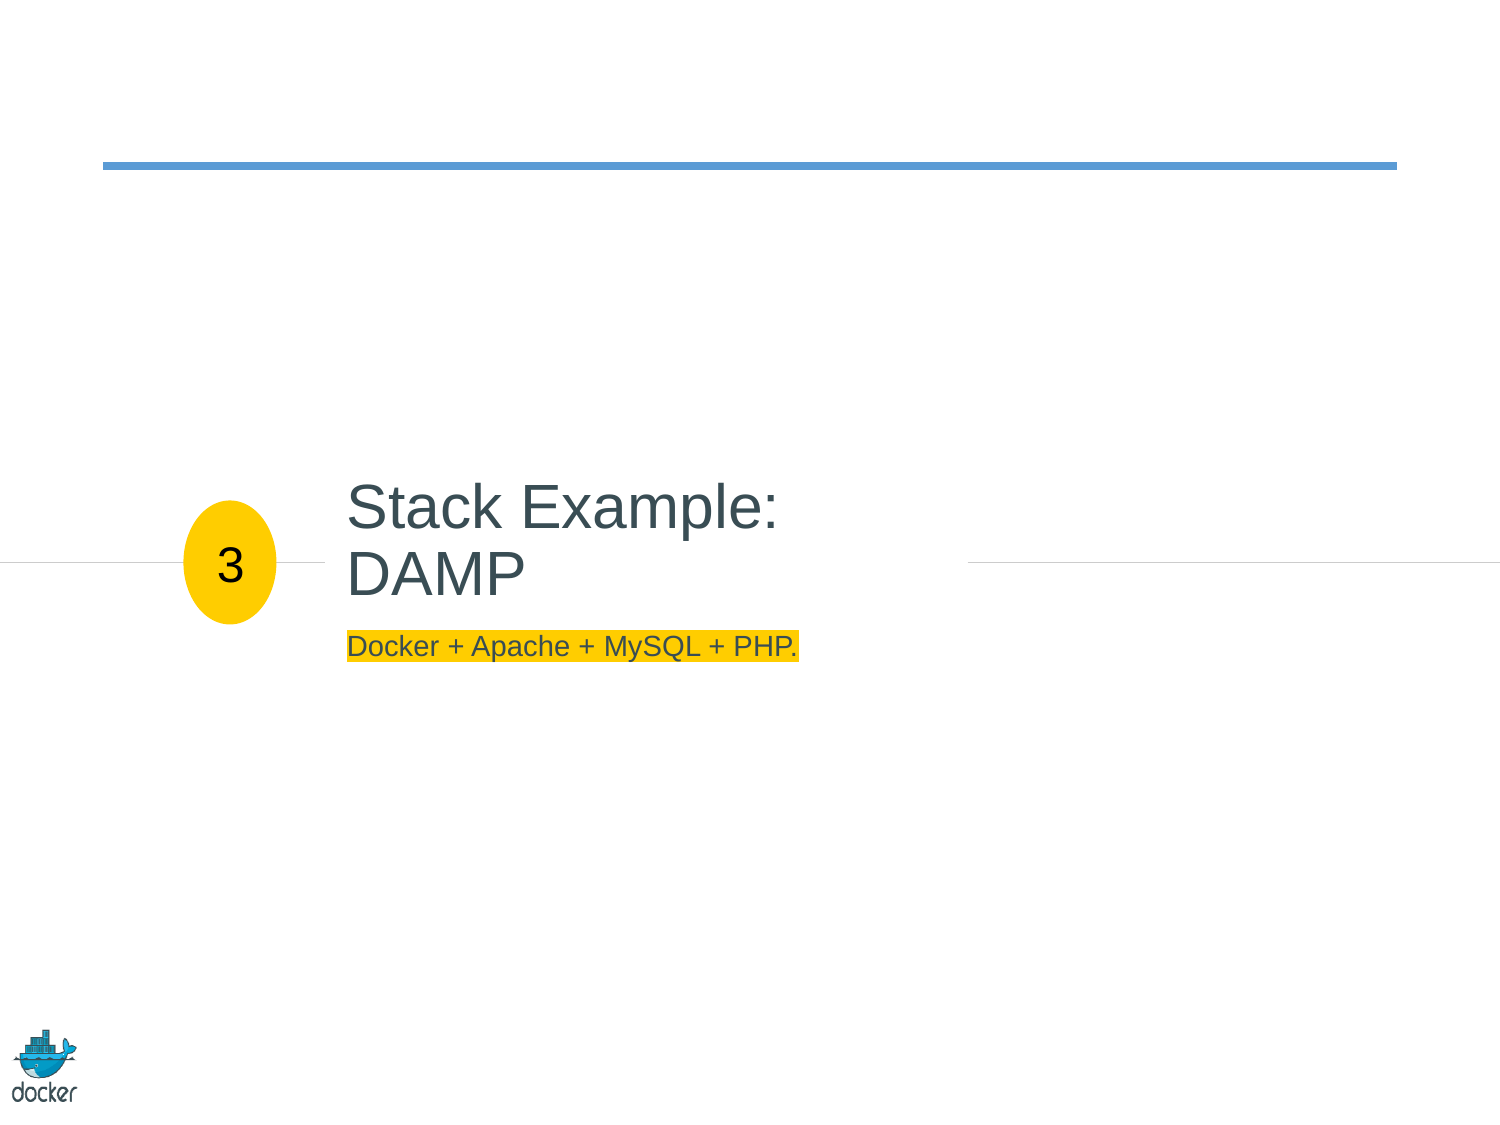

# Stack Example: DAMP
3
Docker + Apache + MySQL + PHP.